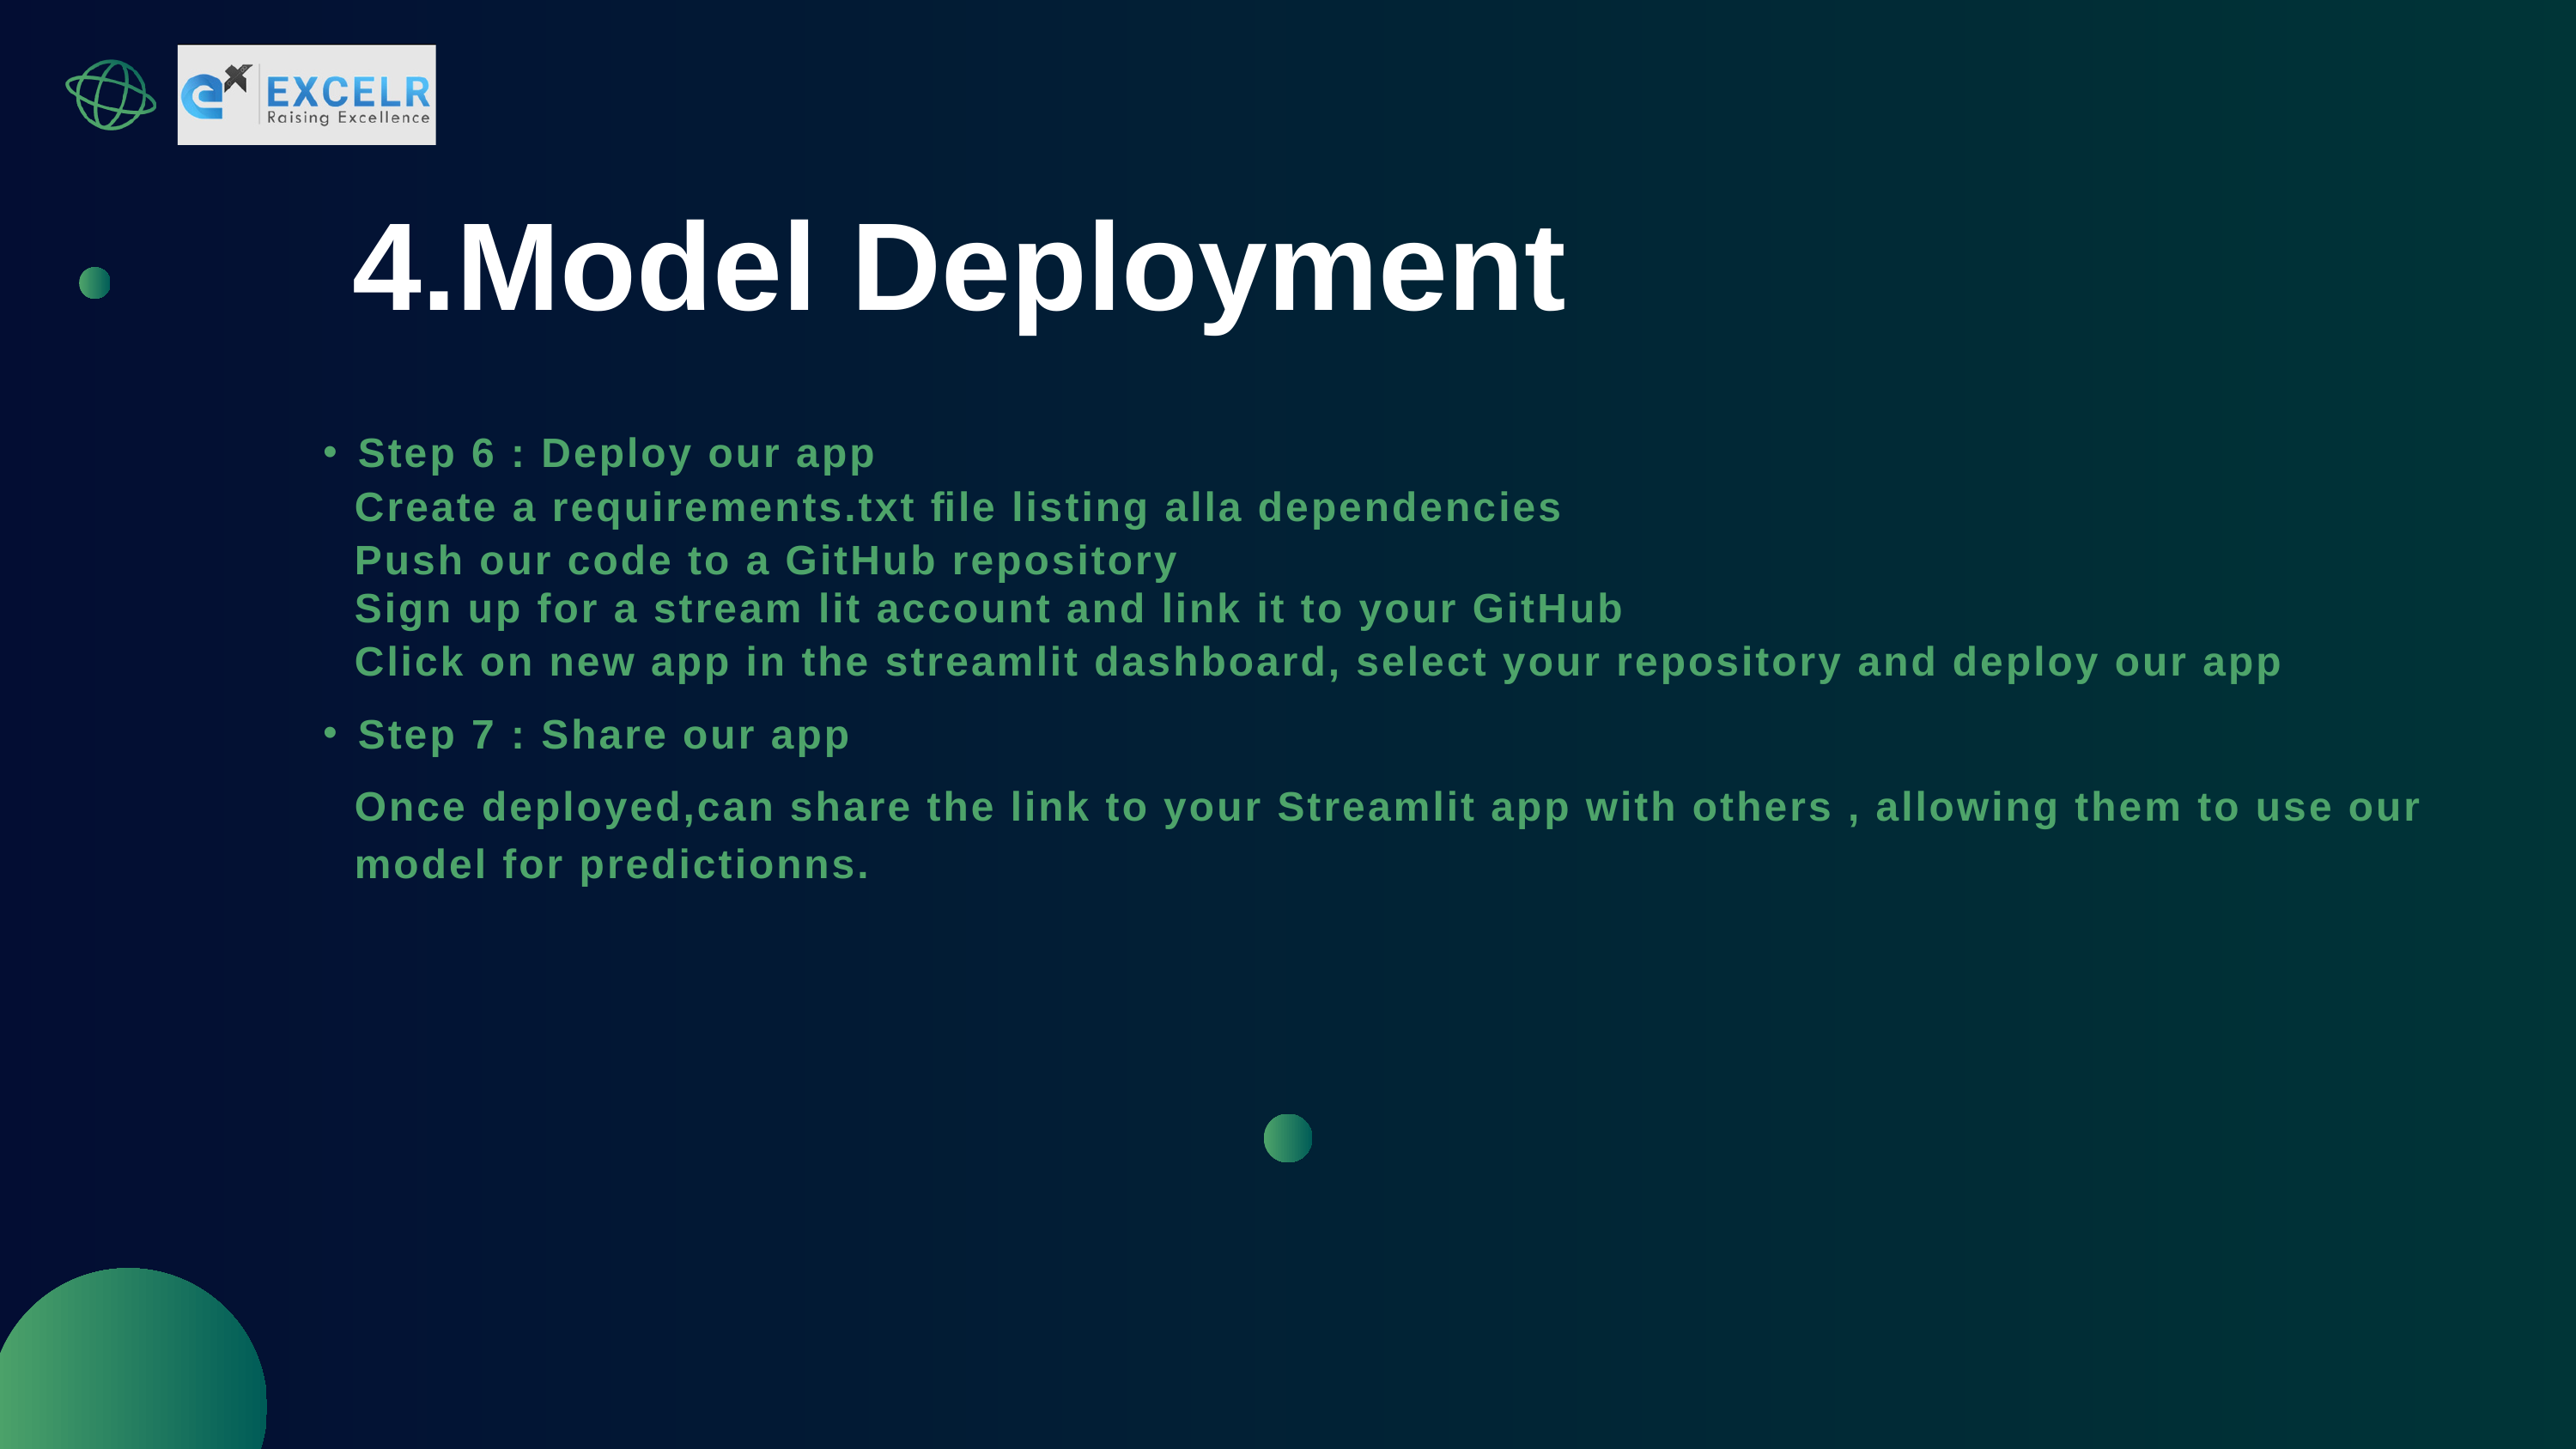

4.Model Deployment

Step 6 : Deploy our app
Create a requirements.txt ﬁle listing alla dependencies
Push our code to a GitHub repository
Sign up for a stream lit account and link it to your GitHub
Click on new app in the streamlit dashboard, select your repository and deploy our app
Step 7 : Share our app
Once deployed,can share the link to your Streamlit app with others , allowing them to use our model for predictionns.